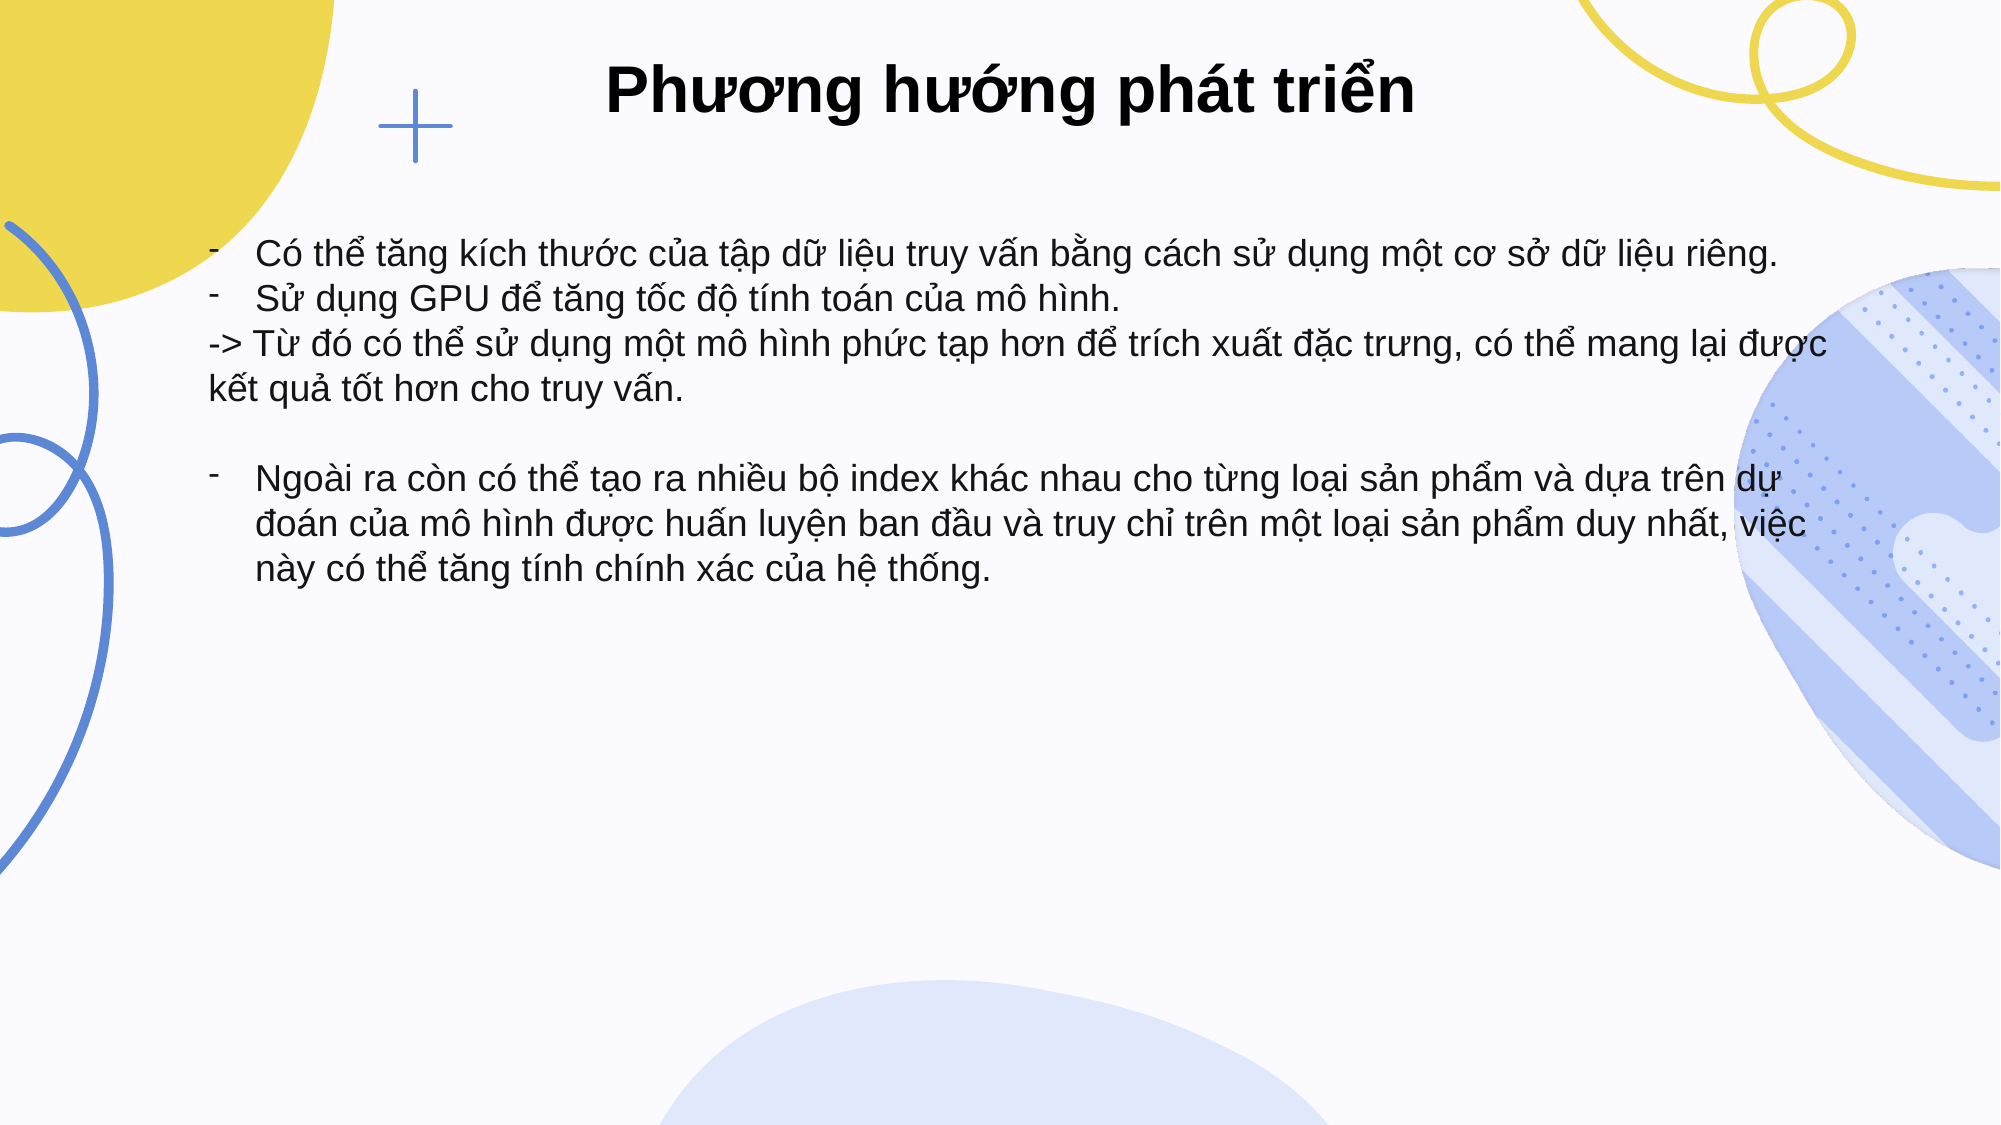

Phương hướng phát triển

Có thể tăng kích thước của tập dữ liệu truy vấn bằng cách sử dụng một cơ sở dữ liệu riêng.
Sử dụng GPU để tăng tốc độ tính toán của mô hình.
-> Từ đó có thể sử dụng một mô hình phức tạp hơn để trích xuất đặc trưng, có thể mang lại được kết quả tốt hơn cho truy vấn.

Ngoài ra còn có thể tạo ra nhiều bộ index khác nhau cho từng loại sản phẩm và dựa trên dự đoán của mô hình được huấn luyện ban đầu và truy chỉ trên một loại sản phẩm duy nhất, việc này có thể tăng tính chính xác của hệ thống.